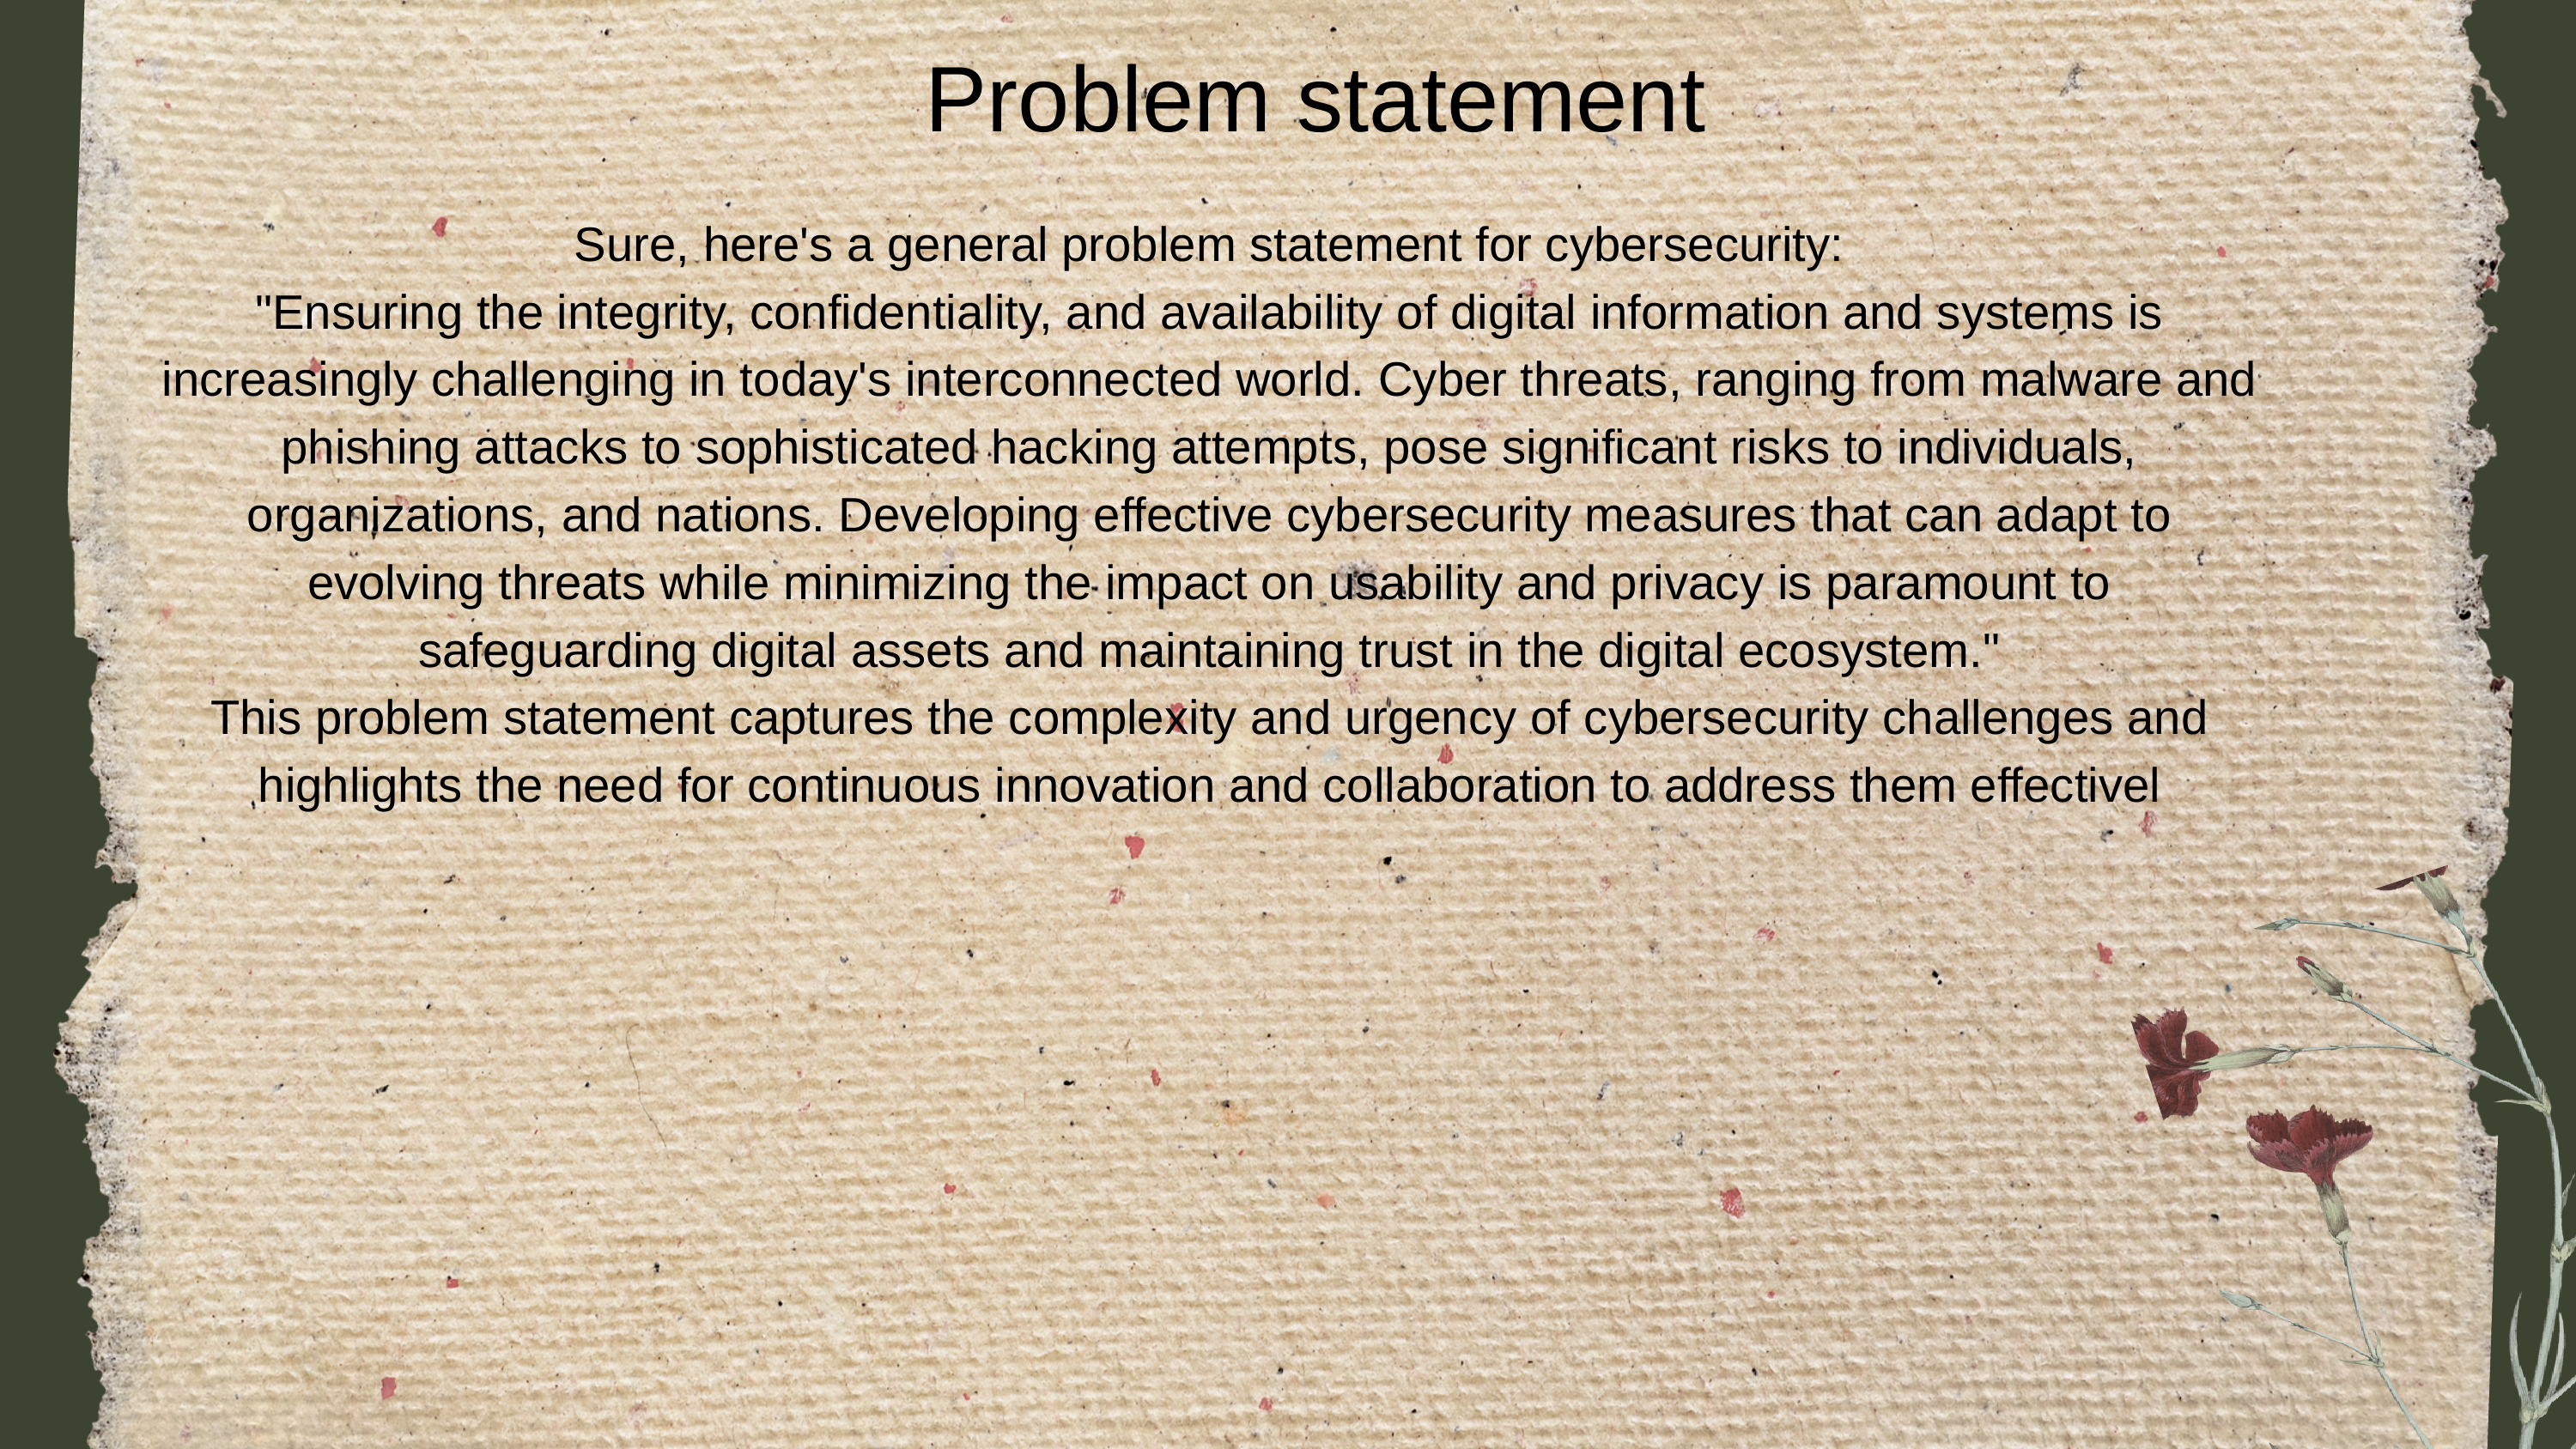

Problem statement
Sure, here's a general problem statement for cybersecurity:
"Ensuring the integrity, confidentiality, and availability of digital information and systems is
increasingly challenging in today's interconnected world. Cyber threats, ranging from malware and
phishing attacks to sophisticated hacking attempts, pose significant risks to individuals,
organizations, and nations. Developing effective cybersecurity measures that can adapt to
evolving threats while minimizing the impact on usability and privacy is paramount to
safeguarding digital assets and maintaining trust in the digital ecosystem."
This problem statement captures the complexity and urgency of cybersecurity challenges and
highlights the need for continuous innovation and collaboration to address them effectivel